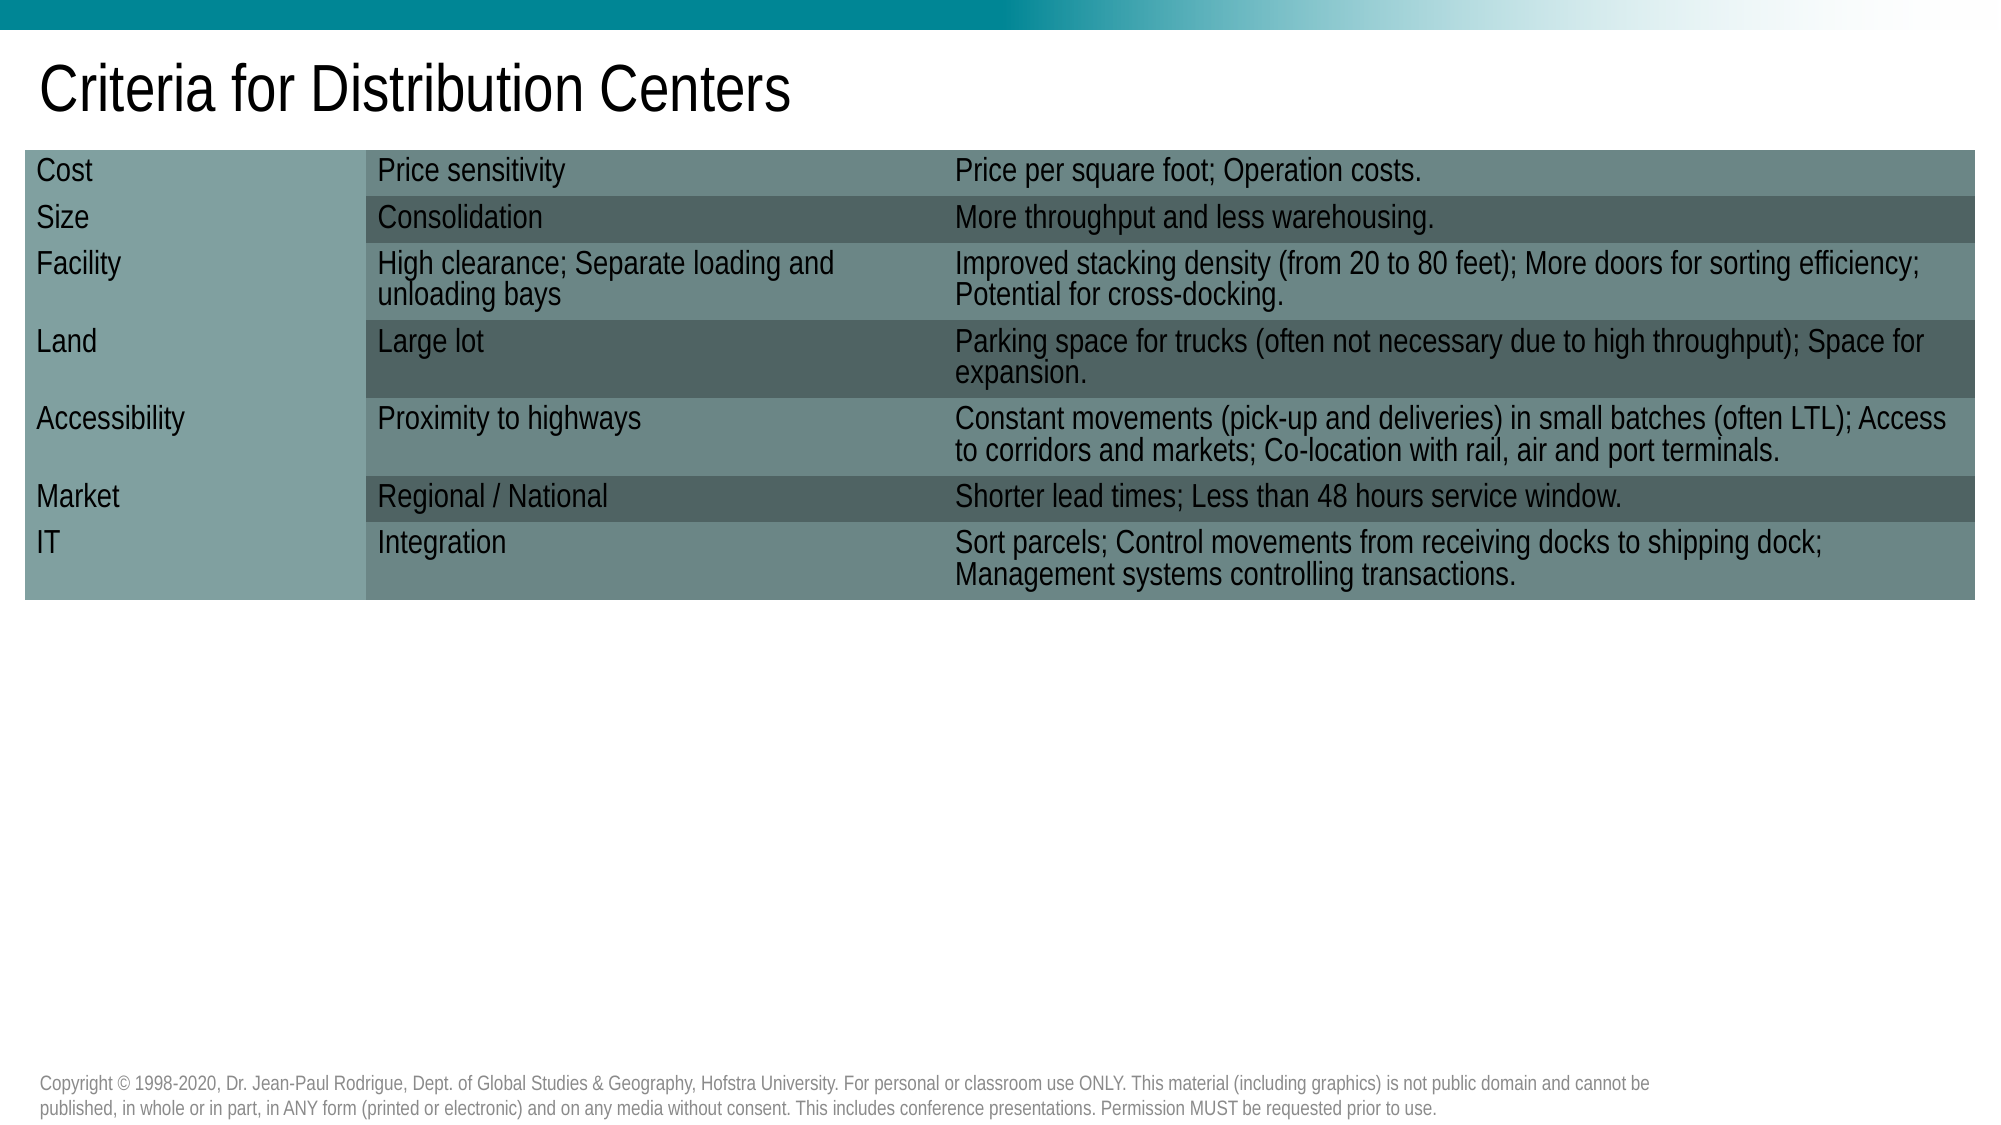

# Criteria for Distribution Centers
| Cost | Price sensitivity | Price per square foot; Operation costs. |
| --- | --- | --- |
| Size | Consolidation | More throughput and less warehousing. |
| Facility | High clearance; Separate loading and unloading bays | Improved stacking density (from 20 to 80 feet); More doors for sorting efficiency; Potential for cross-docking. |
| Land | Large lot | Parking space for trucks (often not necessary due to high throughput); Space for expansion. |
| Accessibility | Proximity to highways | Constant movements (pick-up and deliveries) in small batches (often LTL); Access to corridors and markets; Co-location with rail, air and port terminals. |
| Market | Regional / National | Shorter lead times; Less than 48 hours service window. |
| IT | Integration | Sort parcels; Control movements from receiving docks to shipping dock; Management systems controlling transactions. |
Copyright © 1998-2020, Dr. Jean-Paul Rodrigue, Dept. of Global Studies & Geography, Hofstra University. For personal or classroom use ONLY. This material (including graphics) is not public domain and cannot be published, in whole or in part, in ANY form (printed or electronic) and on any media without consent. This includes conference presentations. Permission MUST be requested prior to use.